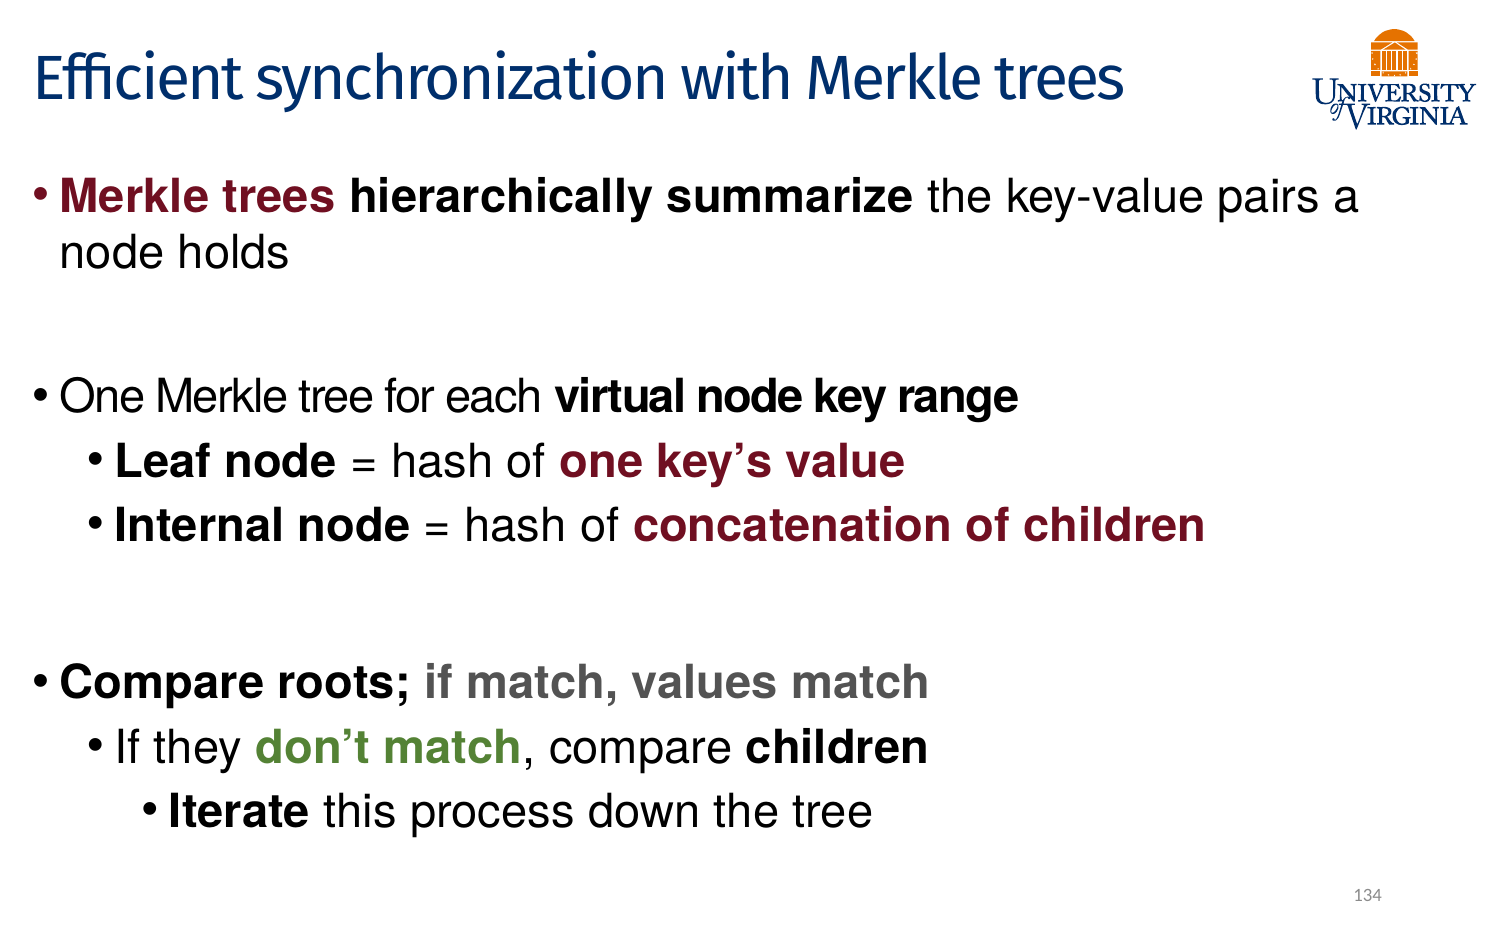

# Efficient synchronization with Merkle trees
Merkle trees hierarchically summarize the key-value pairs a node holds

One Merkle tree for each virtual node key range
Leaf node = hash of one key’s value
Internal node = hash of concatenation of children

Compare roots; if match, values match
If they don’t match, compare children
Iterate this process down the tree
134